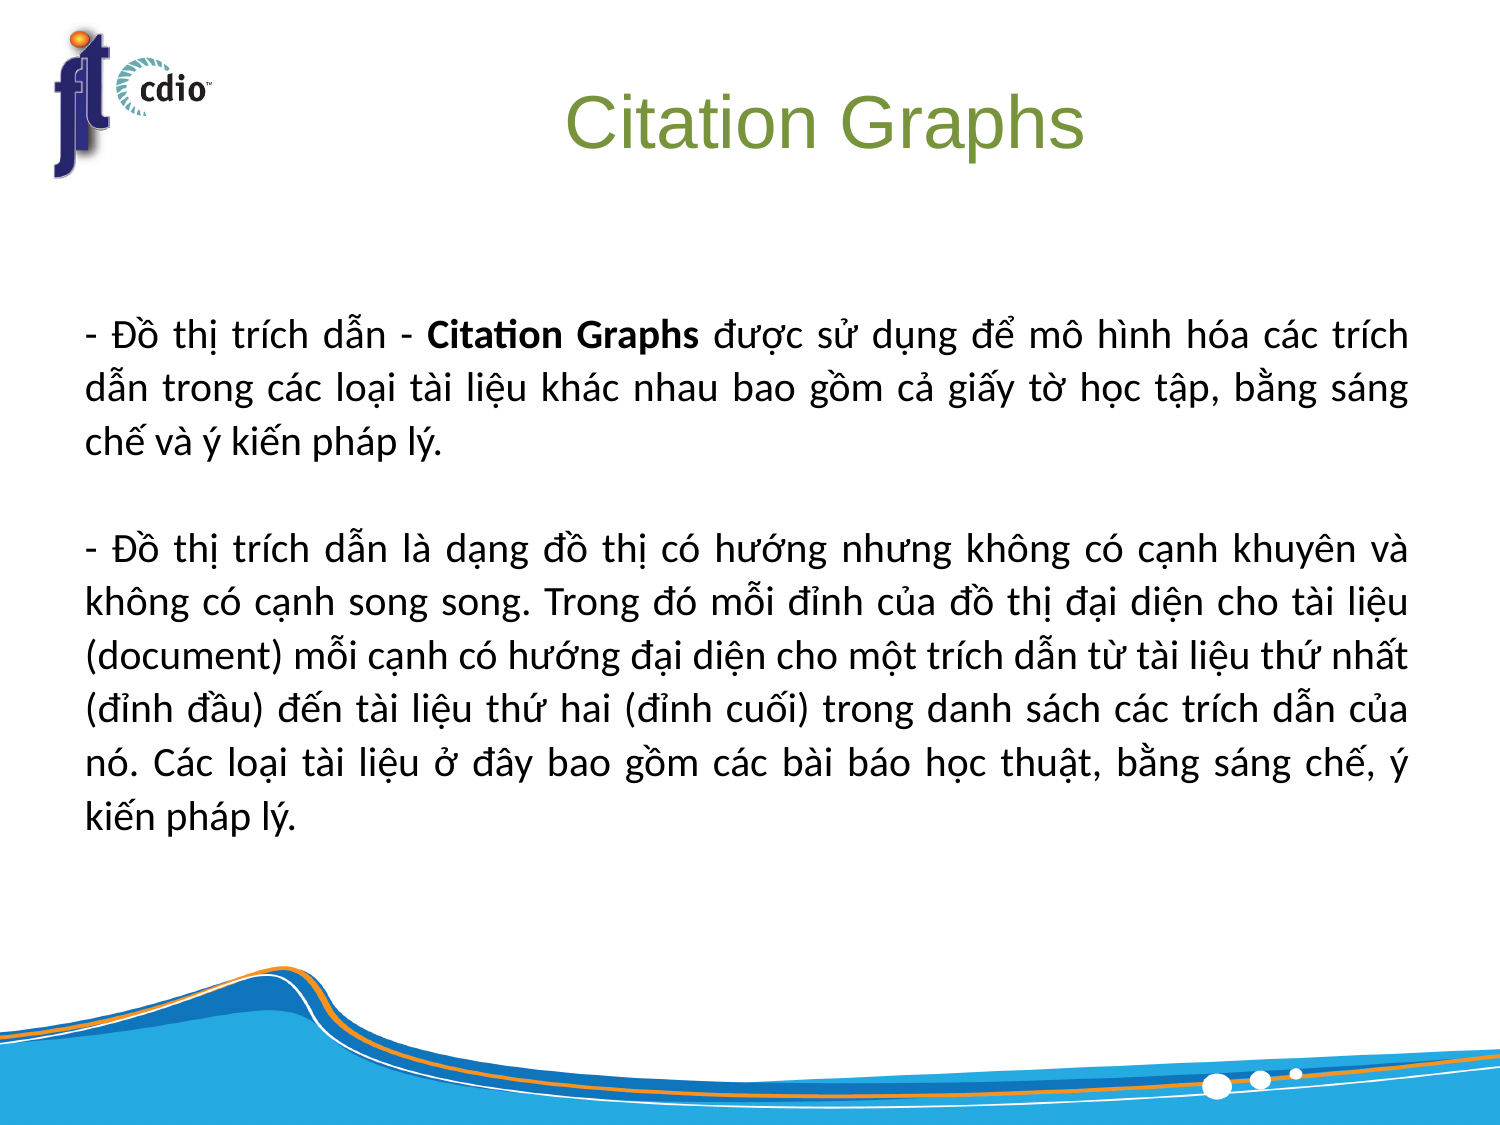

# Citation Graphs
- Đồ thị trích dẫn - Citation Graphs được sử dụng để mô hình hóa các trích dẫn trong các loại tài liệu khác nhau bao gồm cả giấy tờ học tập, bằng sáng chế và ý kiến pháp lý.

- Đồ thị trích dẫn là dạng đồ thị có hướng nhưng không có cạnh khuyên và không có cạnh song song. Trong đó mỗi đỉnh của đồ thị đại diện cho tài liệu (document) mỗi cạnh có hướng đại diện cho một trích dẫn từ tài liệu thứ nhất (đỉnh đầu) đến tài liệu thứ hai (đỉnh cuối) trong danh sách các trích dẫn của nó. Các loại tài liệu ở đây bao gồm các bài báo học thuật, bằng sáng chế, ý kiến pháp lý.